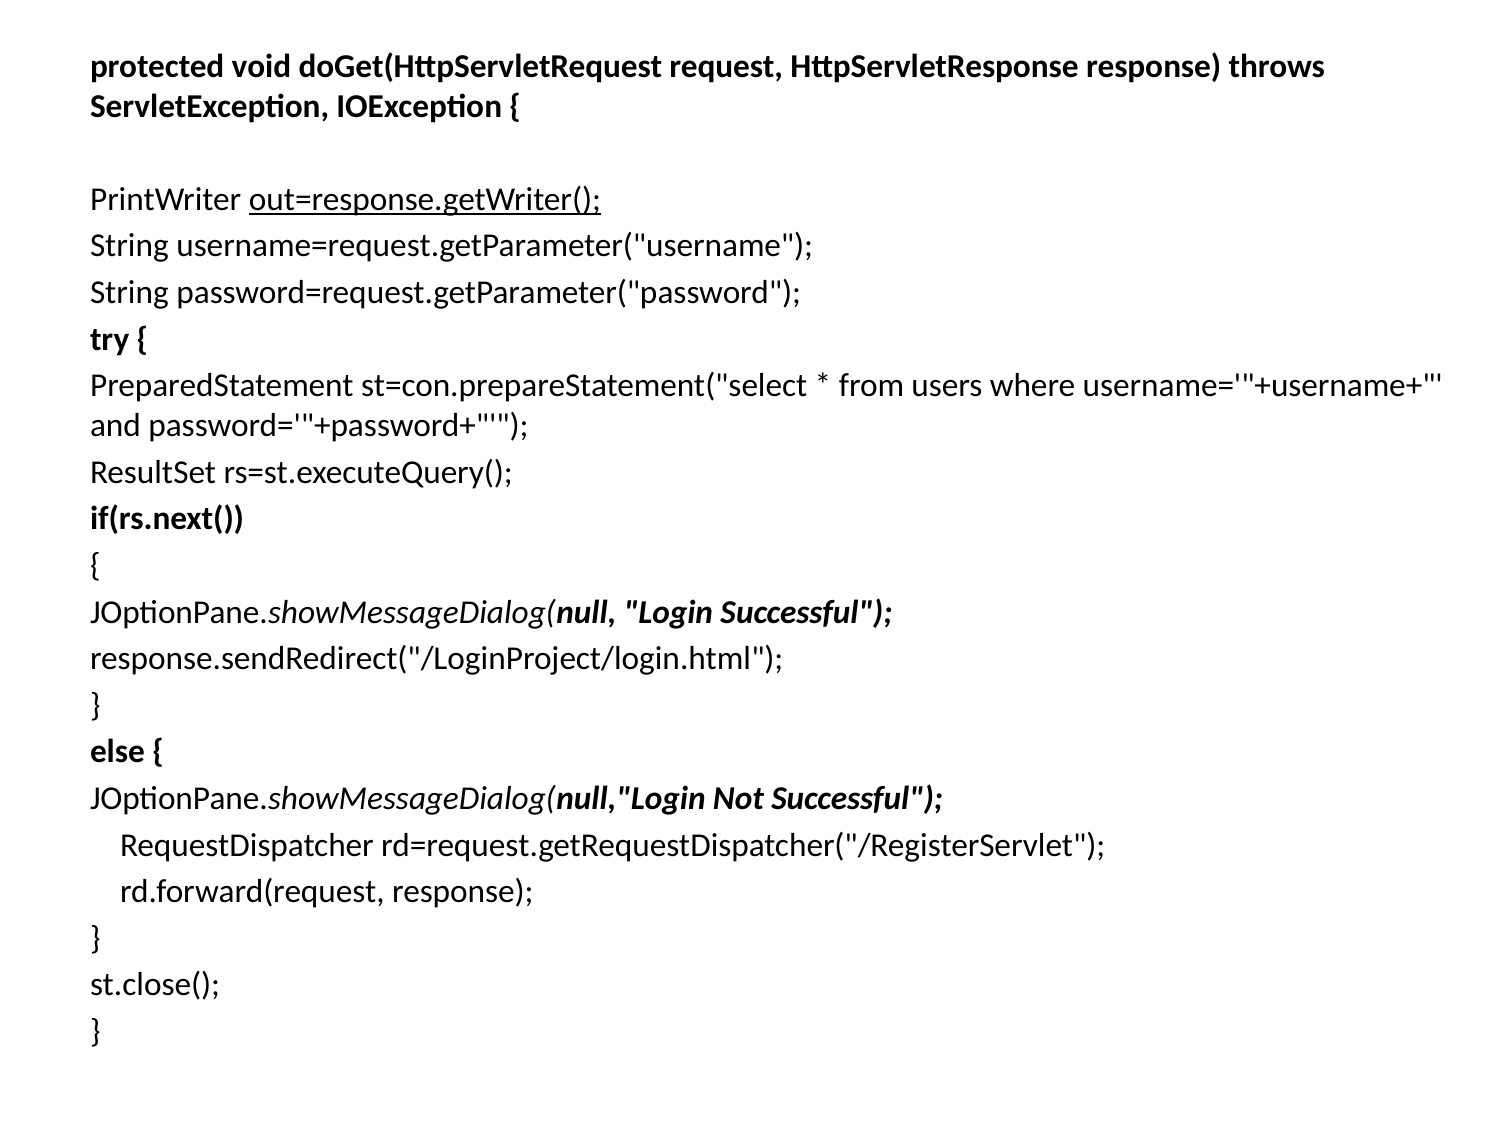

protected void doGet(HttpServletRequest request, HttpServletResponse response) throws ServletException, IOException {

PrintWriter out=response.getWriter();
String username=request.getParameter("username");
String password=request.getParameter("password");
try {
PreparedStatement st=con.prepareStatement("select * from users where username='"+username+"' and password='"+password+"'");
ResultSet rs=st.executeQuery();
if(rs.next())
{
JOptionPane.showMessageDialog(null, "Login Successful");
response.sendRedirect("/LoginProject/login.html");
}
else {
JOptionPane.showMessageDialog(null,"Login Not Successful");
    RequestDispatcher rd=request.getRequestDispatcher("/RegisterServlet");
    rd.forward(request, response);
}
st.close();
}